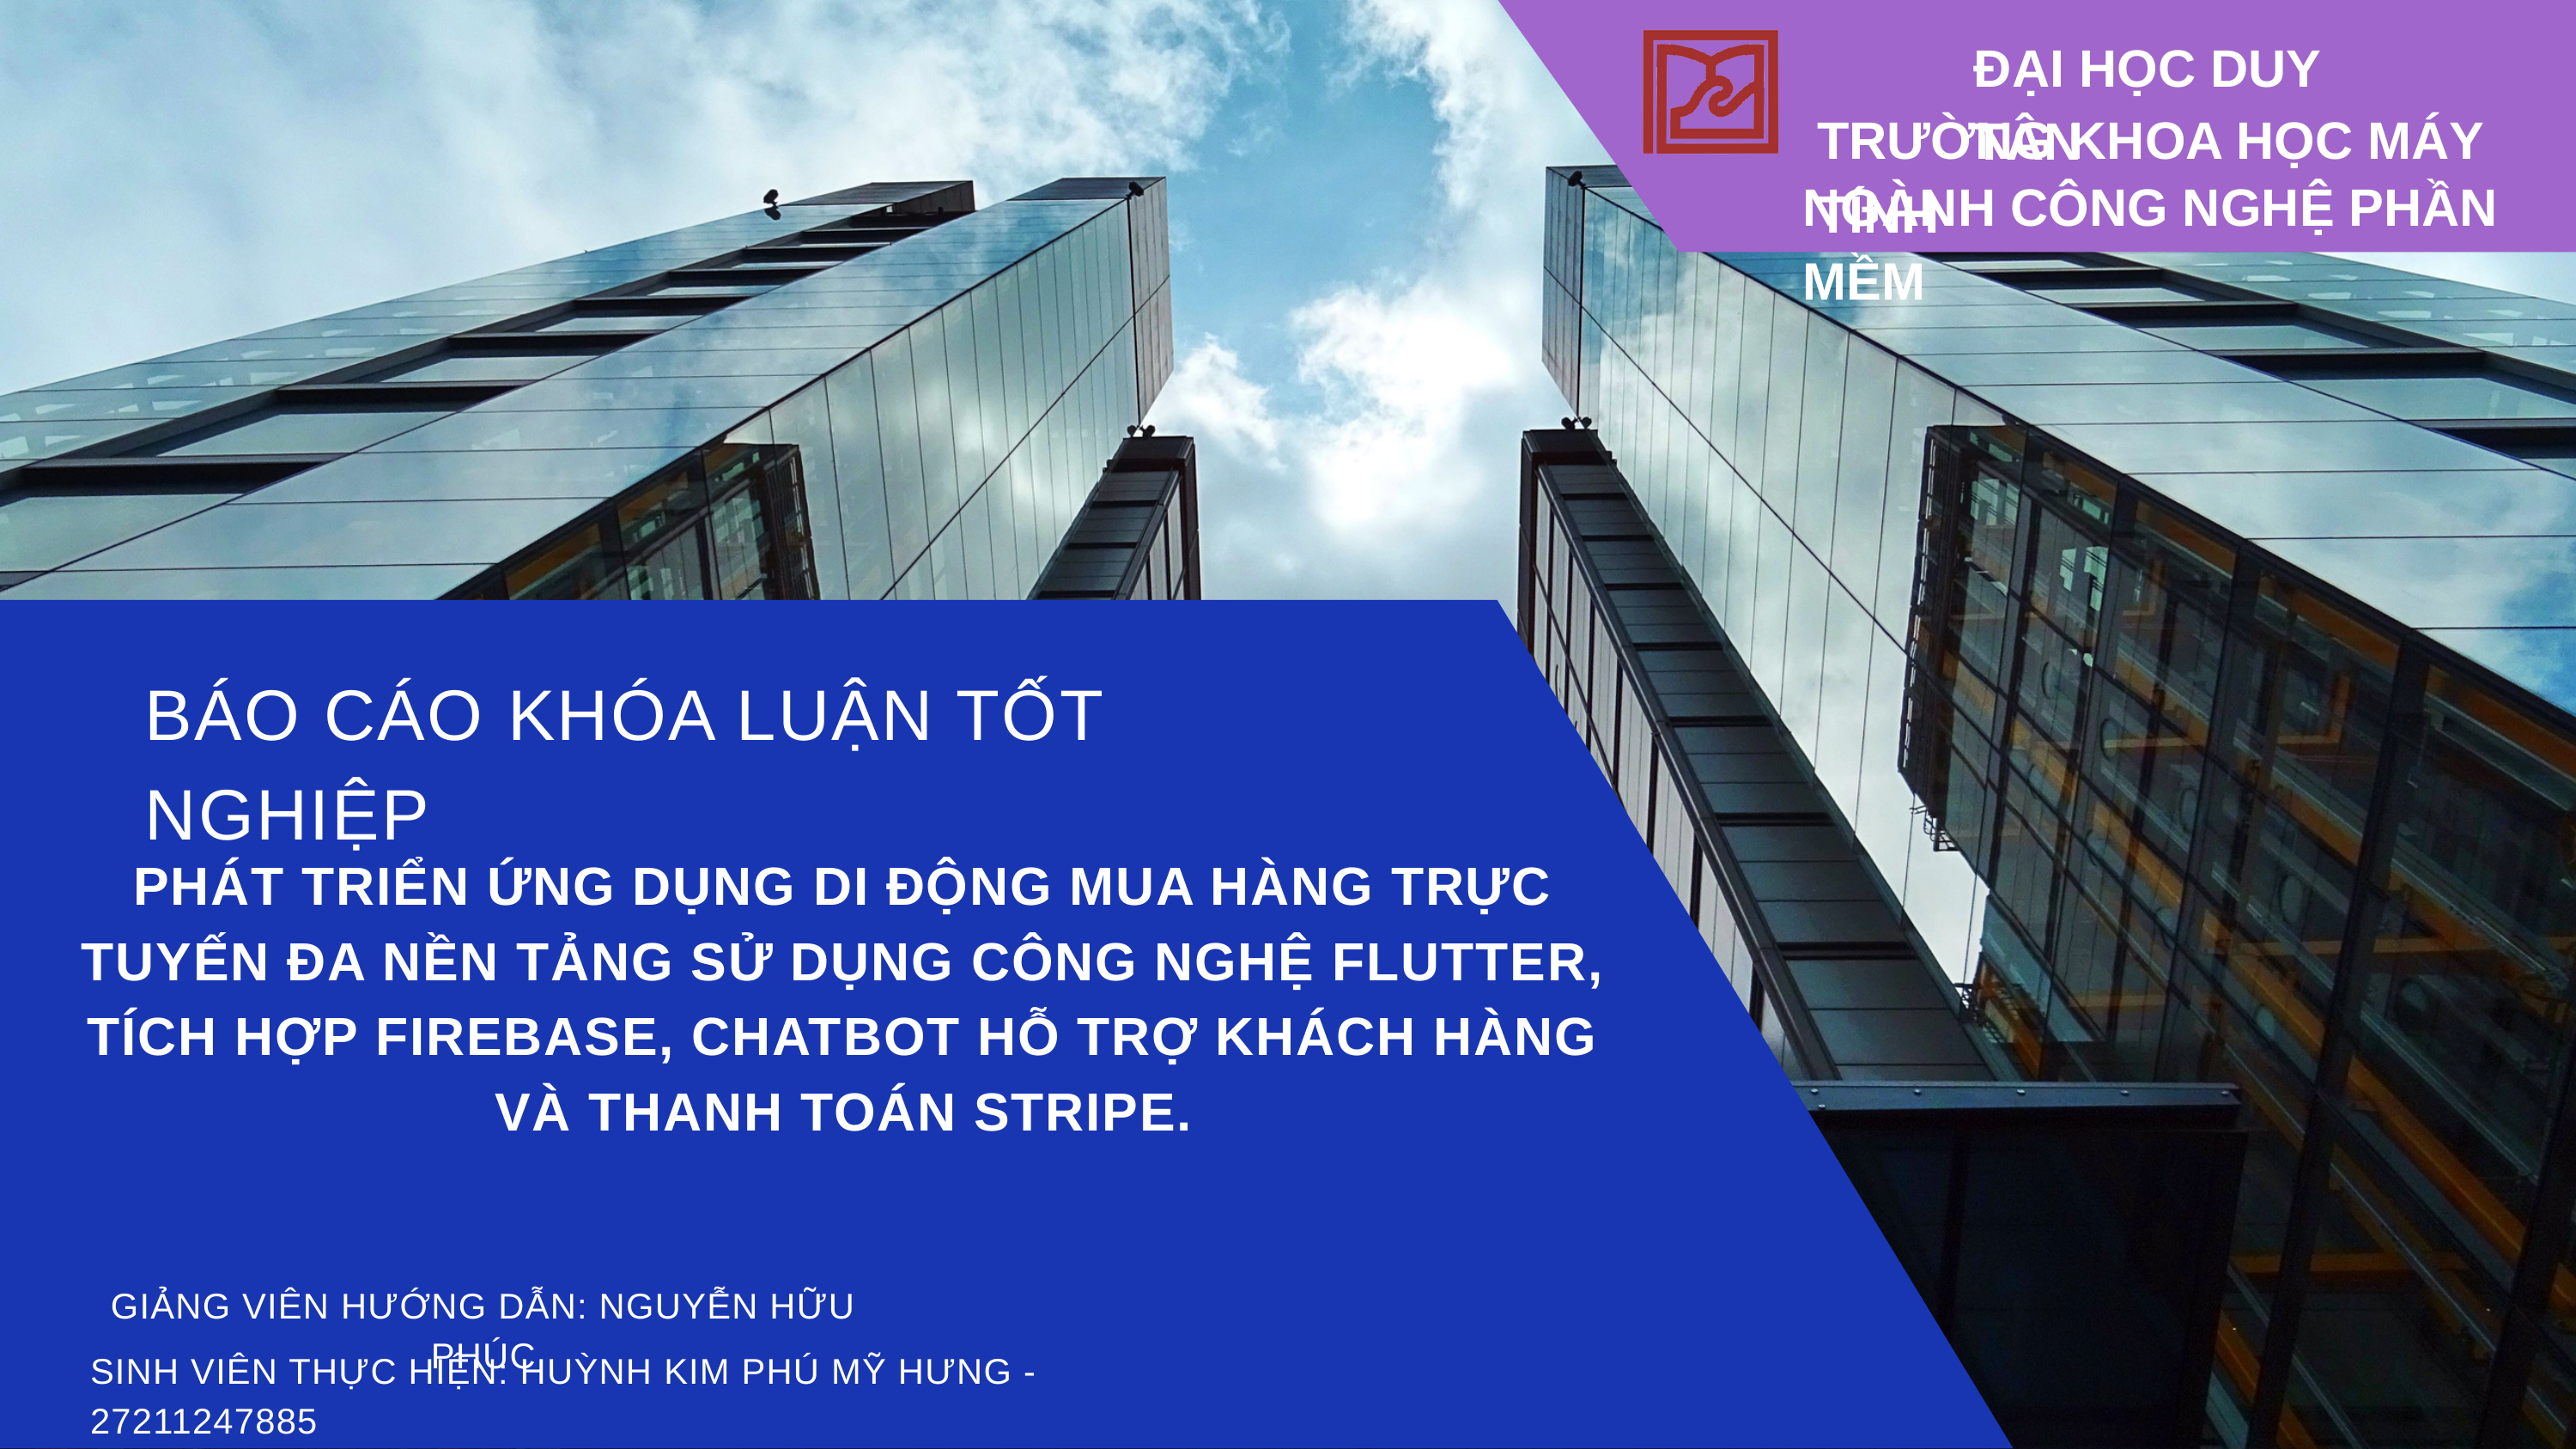

ĐẠI HỌC DUY TÂN

TRƯỜNG KHOA HỌC MÁY TÍNH
NGÀNH CÔNG NGHỆ PHẦN MỀM

BÁO CÁO KHÓA LUẬN TỐT NGHIỆP
PHÁT TRIỂN ỨNG DỤNG DI ĐỘNG MUA HÀNG TRỰC TUYẾN ĐA NỀN TẢNG SỬ DỤNG CÔNG NGHỆ FLUTTER, TÍCH HỢP FIREBASE, CHATBOT HỖ TRỢ KHÁCH HÀNG VÀ THANH TOÁN STRIPE.
GIẢNG VIÊN HƯỚNG DẪN: NGUYỄN HỮU PHÚC
SINH VIÊN THỰC HIỆN: HUỲNH KIM PHÚ MỸ HƯNG - 27211247885